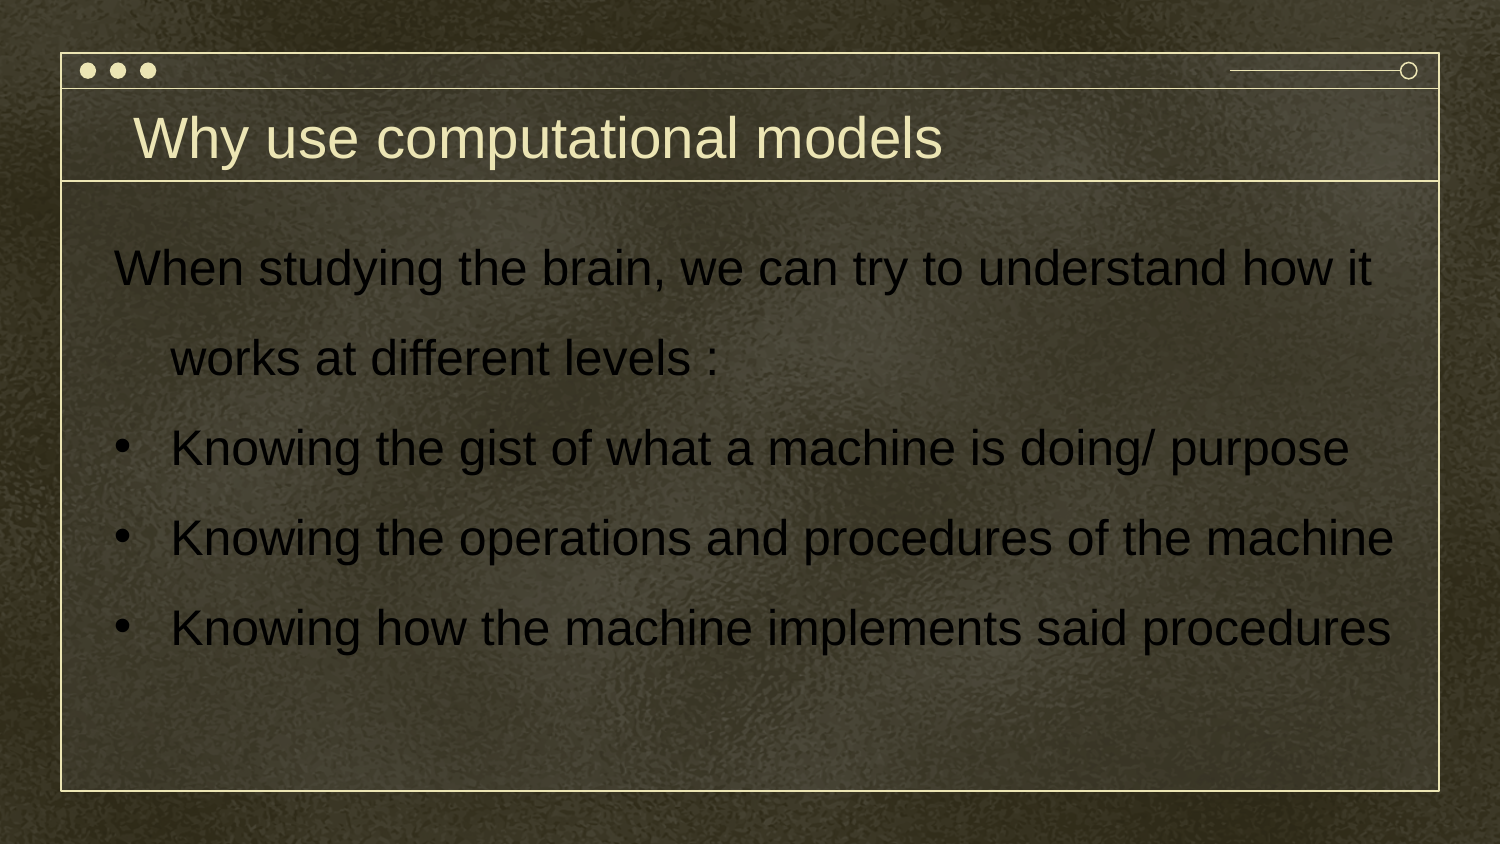

# Why use computational models
When studying the brain, we can try to understand how it works at different levels :
Knowing the gist of what a machine is doing/ purpose
Knowing the operations and procedures of the machine
Knowing how the machine implements said procedures